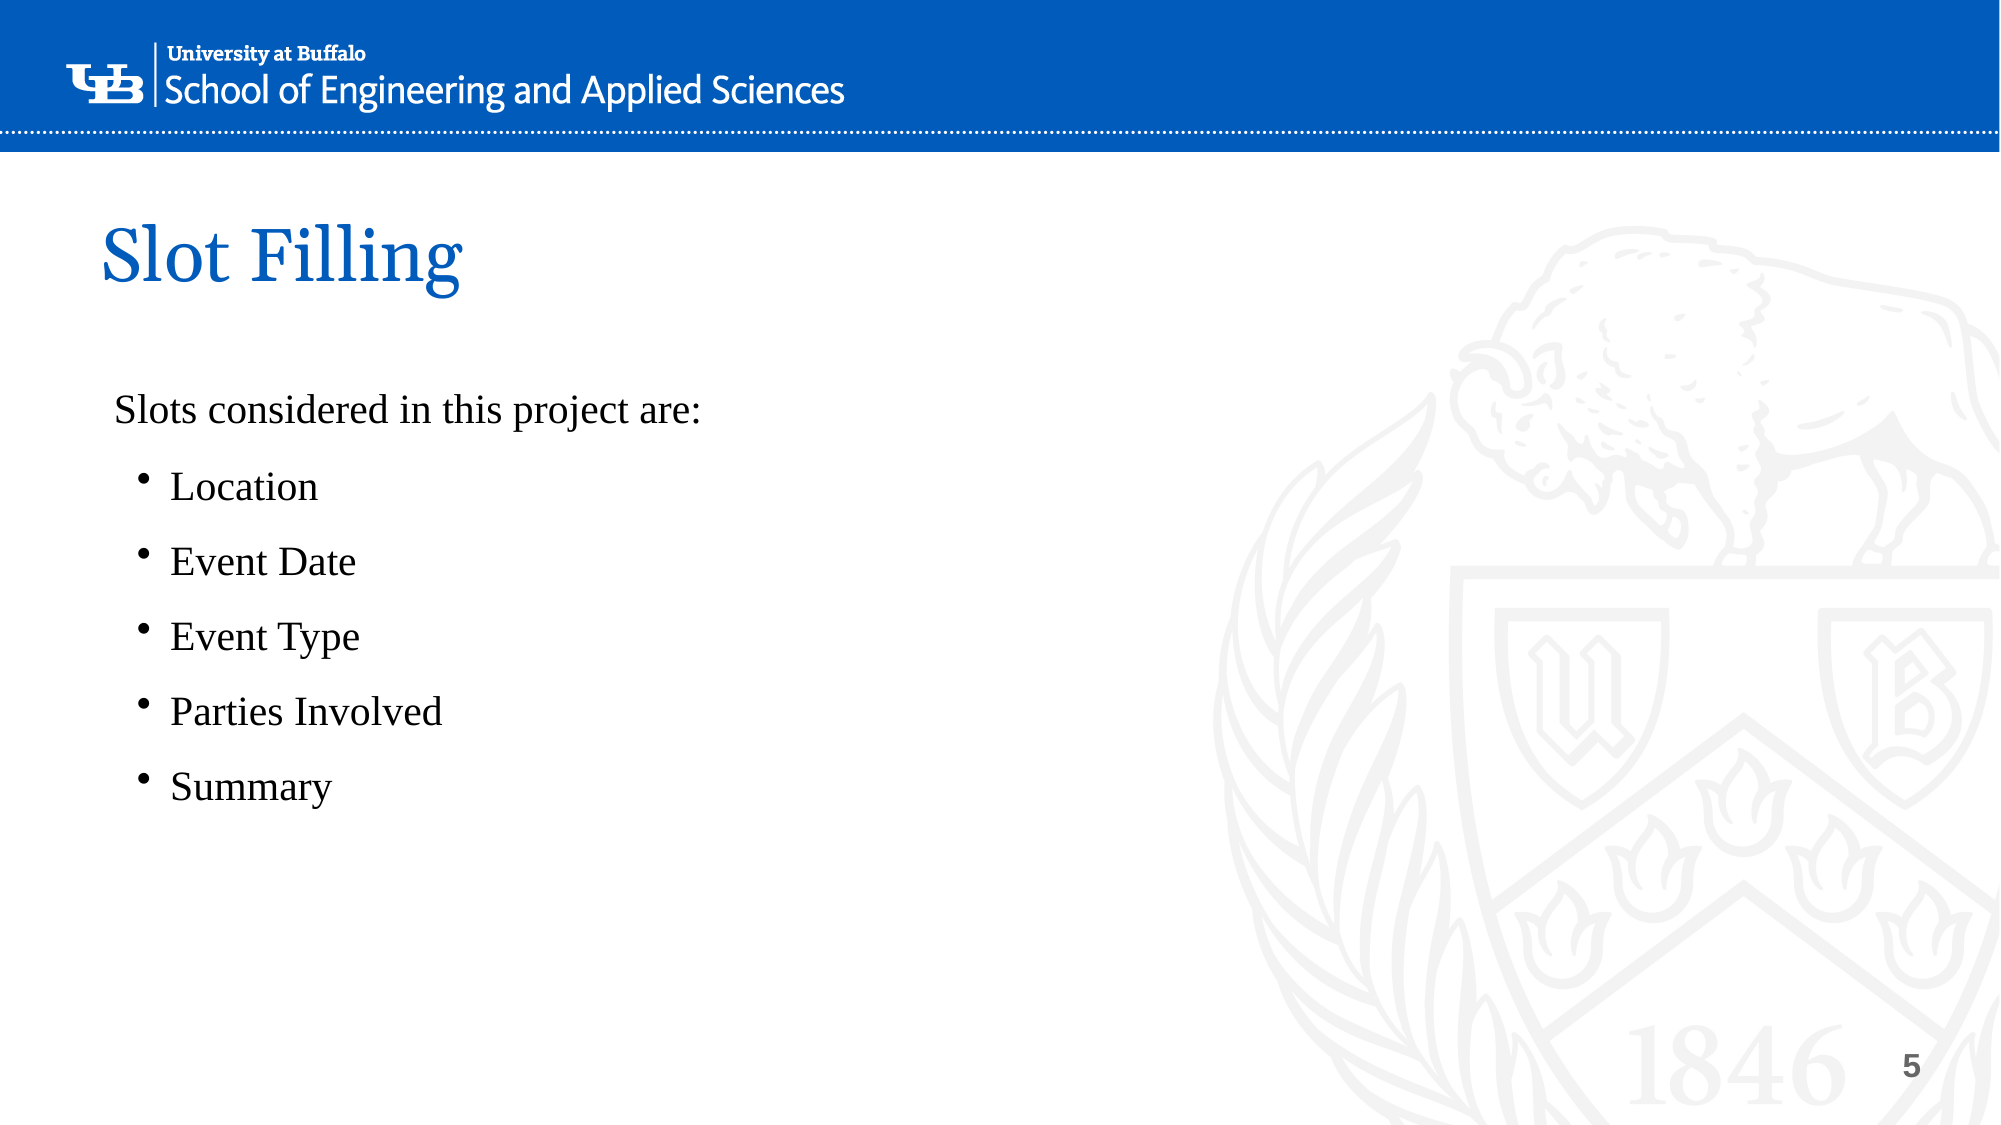

# Slot Filling
 Slots considered in this project are:
Location
Event Date
Event Type
Parties Involved
Summary
5